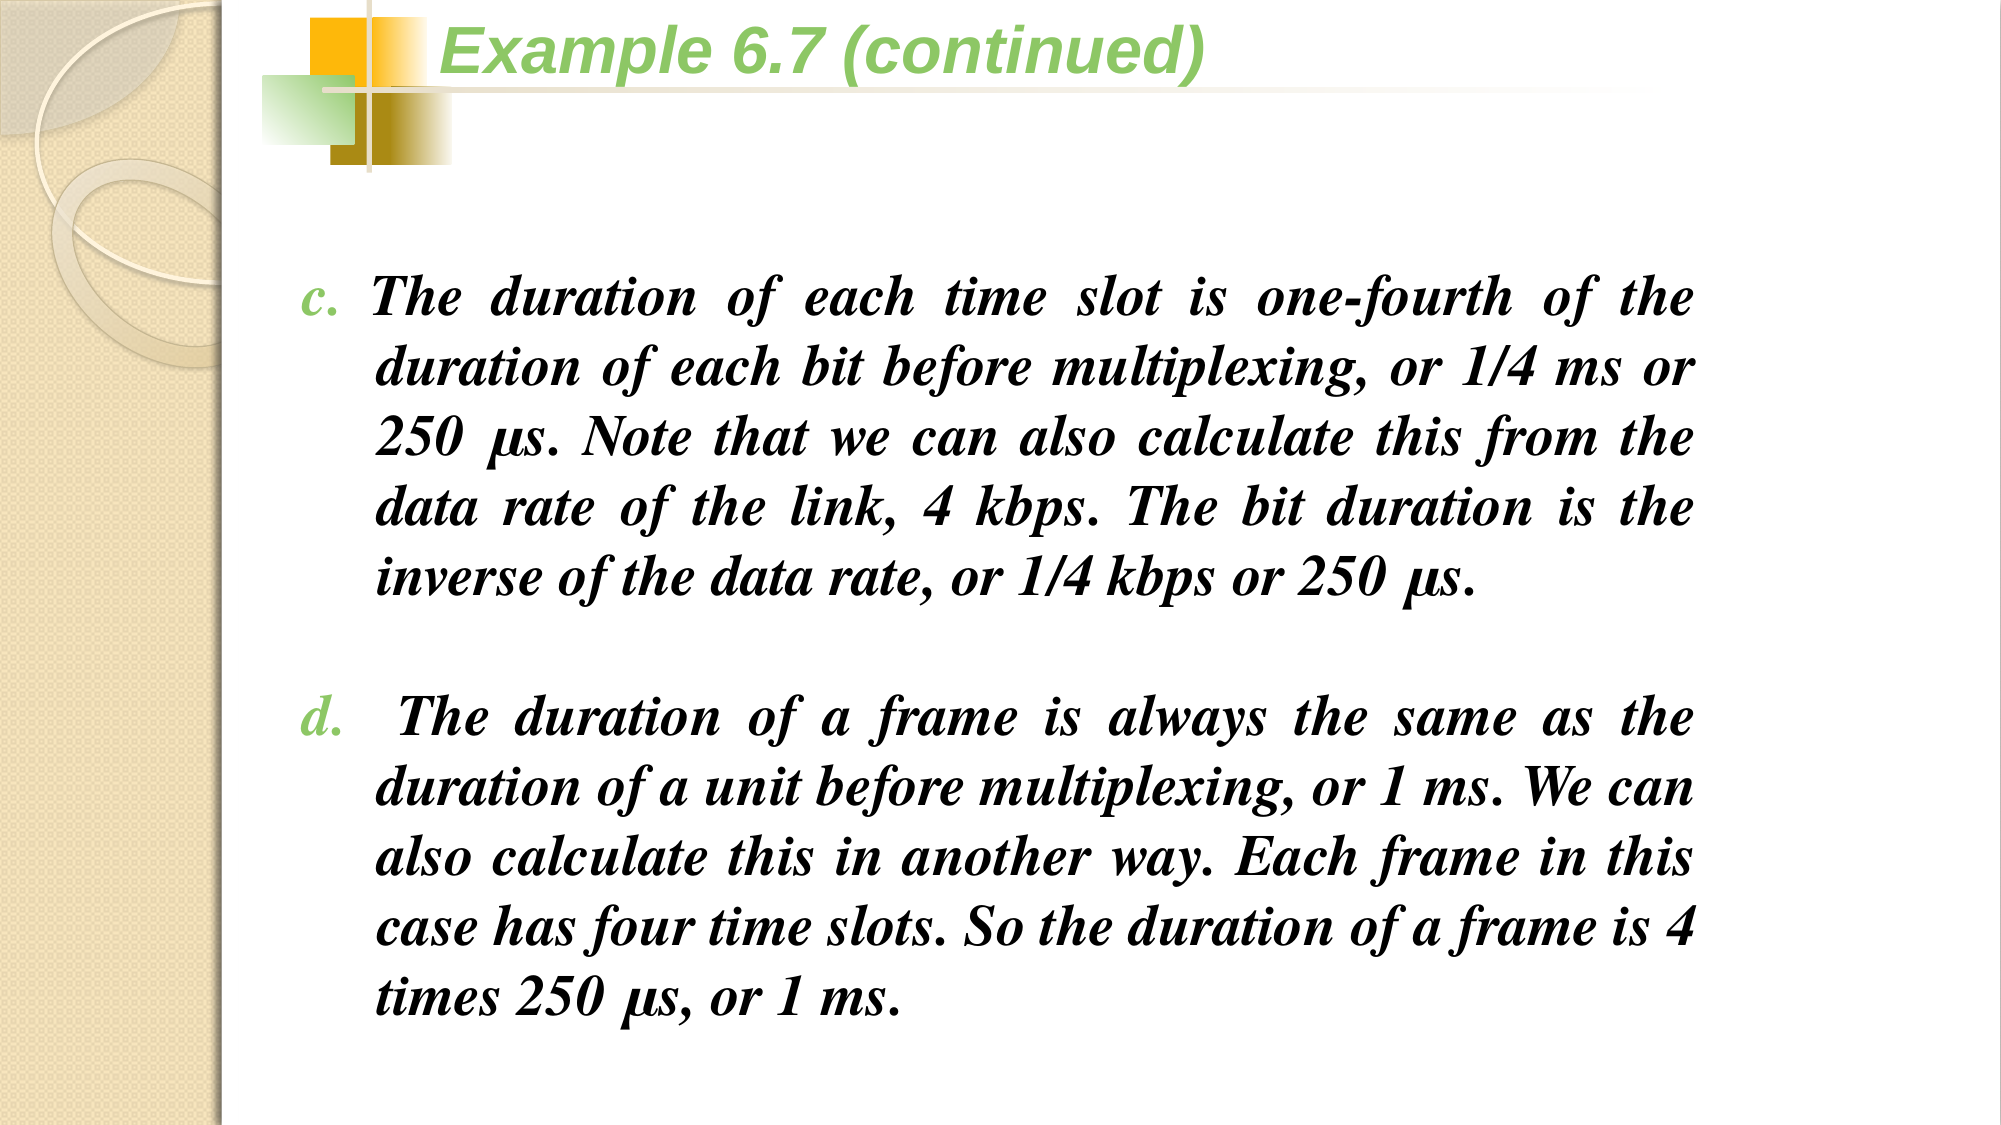

Example 6.7 (continued)

c. The duration of each time slot is one-fourth of the duration of each bit before multiplexing, or 1/4 ms or 250 μs. Note that we can also calculate this from the data rate of the link, 4 kbps. The bit duration is the inverse of the data rate, or 1/4 kbps or 250 μs.

d.  The duration of a frame is always the same as the duration of a unit before multiplexing, or 1 ms. We can also calculate this in another way. Each frame in this case has four time slots. So the duration of a frame is 4 times 250 μs, or 1 ms.